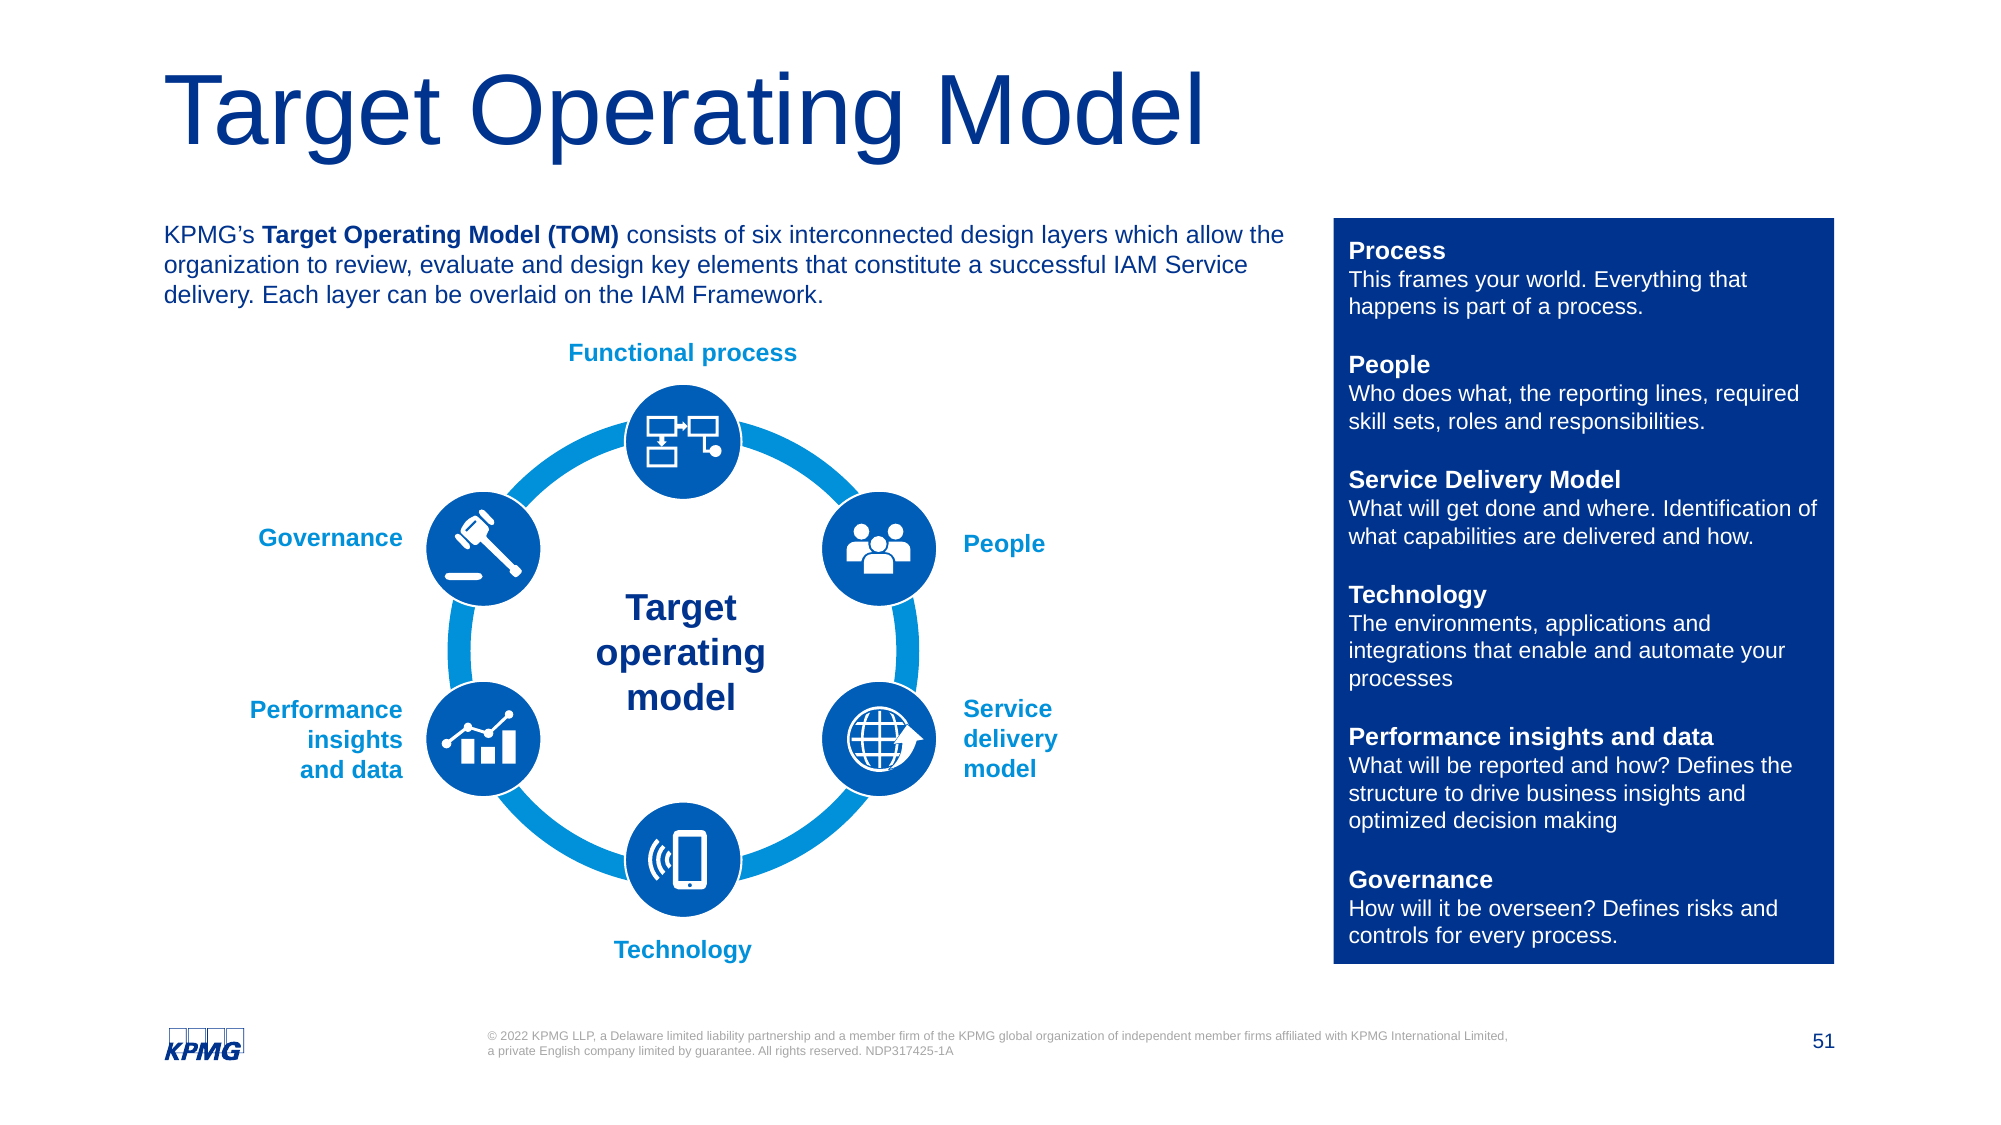

# Target Operating Model
Process
This frames your world. Everything that happens is part of a process.

People
Who does what, the reporting lines, required skill sets, roles and responsibilities.

Service Delivery Model
What will get done and where. Identification of what capabilities are delivered and how.

Technology
The environments, applications and integrations that enable and automate your processes

Performance insights and data
What will be reported and how? Defines the structure to drive business insights and optimized decision making

Governance
How will it be overseen? Defines risks and controls for every process.
KPMG’s Target Operating Model (TOM) consists of six interconnected design layers which allow the organization to review, evaluate and design key elements that constitute a successful IAM Service delivery. Each layer can be overlaid on the IAM Framework.​
Functional process

Governance
People
Target operating model
Service
delivery
model
Performance insights
and data
Technology